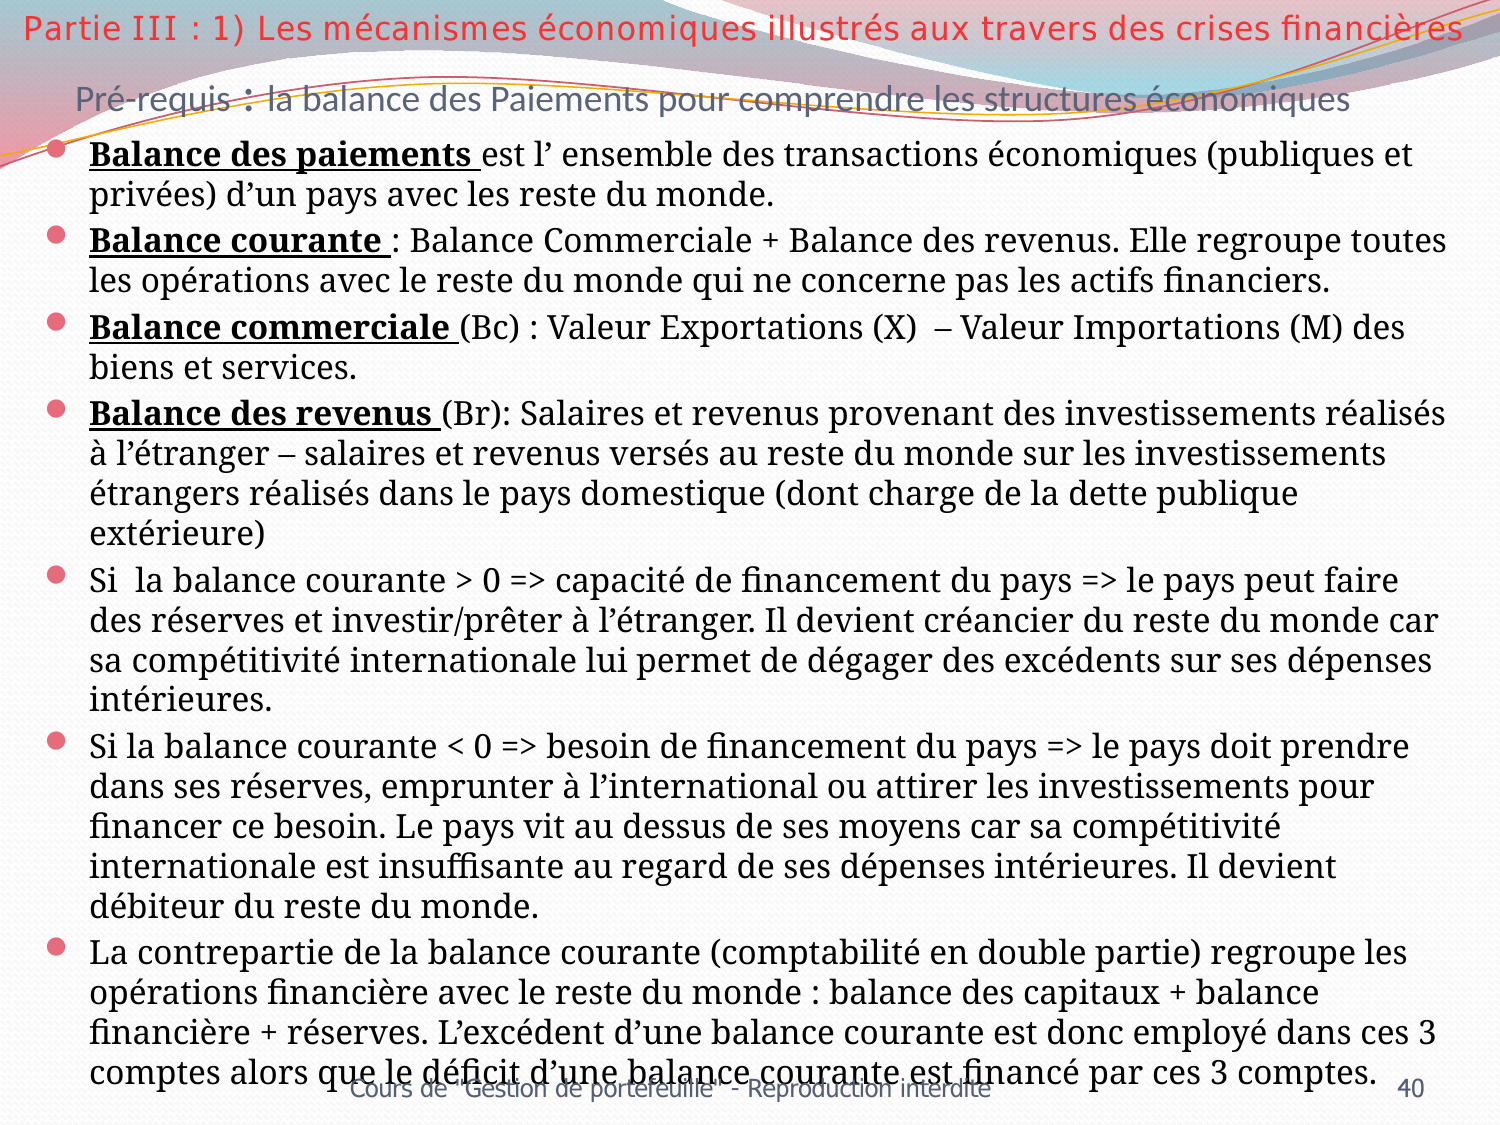

Partie III : 1) Les mécanismes économiques illustrés aux travers des crises financières
# Pré-requis : la balance des Paiements pour comprendre les structures économiques
Balance des paiements est l’ ensemble des transactions économiques (publiques et privées) d’un pays avec les reste du monde.
Balance courante : Balance Commerciale + Balance des revenus. Elle regroupe toutes les opérations avec le reste du monde qui ne concerne pas les actifs financiers.
Balance commerciale (Bc) : Valeur Exportations (X)  – Valeur Importations (M) des biens et services.
Balance des revenus (Br): Salaires et revenus provenant des investissements réalisés à l’étranger – salaires et revenus versés au reste du monde sur les investissements étrangers réalisés dans le pays domestique (dont charge de la dette publique extérieure)
Si  la balance courante > 0 => capacité de financement du pays => le pays peut faire des réserves et investir/prêter à l’étranger. Il devient créancier du reste du monde car sa compétitivité internationale lui permet de dégager des excédents sur ses dépenses intérieures.
Si la balance courante < 0 => besoin de financement du pays => le pays doit prendre dans ses réserves, emprunter à l’international ou attirer les investissements pour financer ce besoin. Le pays vit au dessus de ses moyens car sa compétitivité internationale est insuffisante au regard de ses dépenses intérieures. Il devient débiteur du reste du monde.
La contrepartie de la balance courante (comptabilité en double partie) regroupe les opérations financière avec le reste du monde : balance des capitaux + balance financière + réserves. L’excédent d’une balance courante est donc employé dans ces 3 comptes alors que le déficit d’une balance courante est financé par ces 3 comptes.
Cours de "Gestion de portefeuille" - Reproduction interdite
40